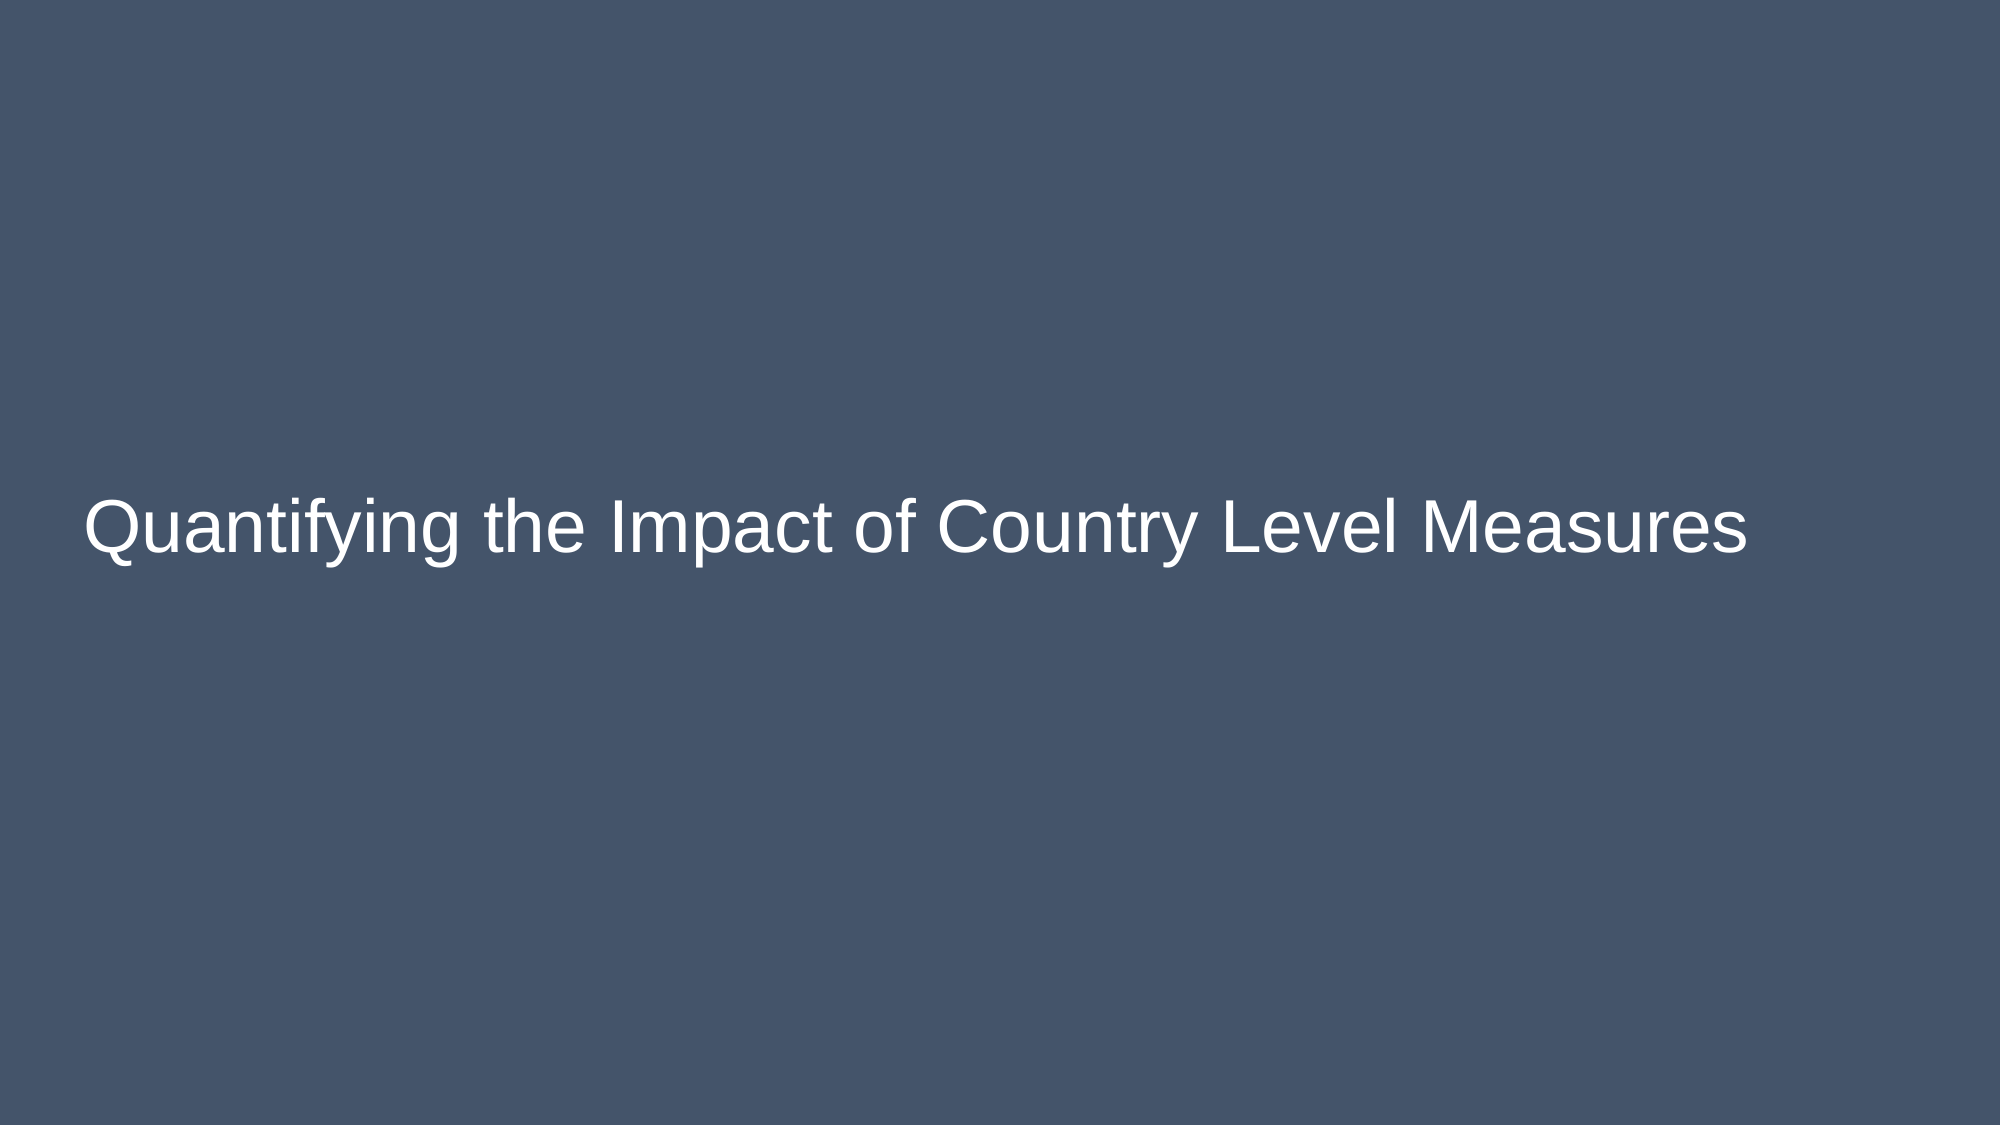

# Quantifying the Impact of Country Level Measures